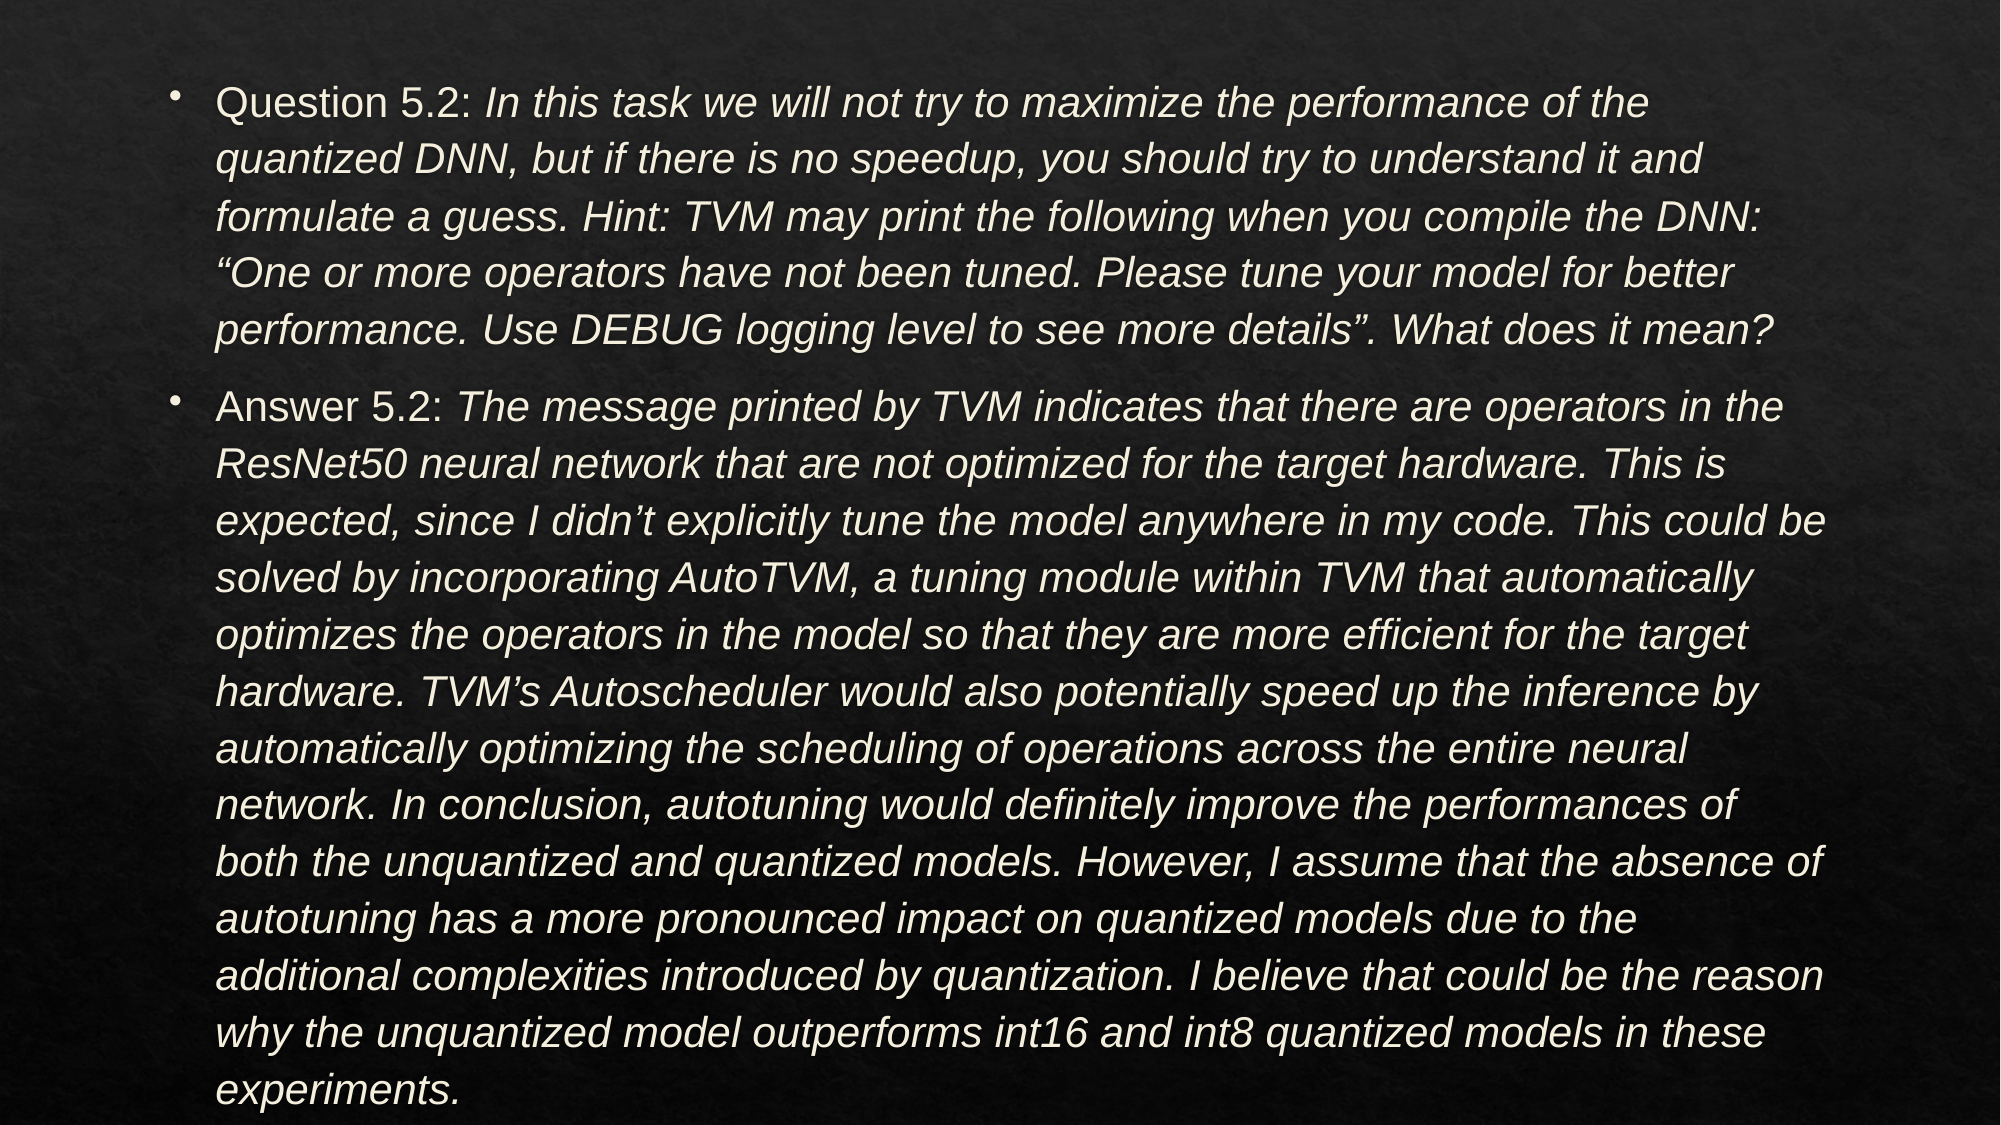

Question 5.2: In this task we will not try to maximize the performance of the quantized DNN, but if there is no speedup, you should try to understand it and formulate a guess. Hint: TVM may print the following when you compile the DNN: “One or more operators have not been tuned. Please tune your model for better performance. Use DEBUG logging level to see more details”. What does it mean?
Answer 5.2: The message printed by TVM indicates that there are operators in the ResNet50 neural network that are not optimized for the target hardware. This is expected, since I didn’t explicitly tune the model anywhere in my code. This could be solved by incorporating AutoTVM, a tuning module within TVM that automatically optimizes the operators in the model so that they are more efficient for the target hardware. TVM’s Autoscheduler would also potentially speed up the inference by automatically optimizing the scheduling of operations across the entire neural network. In conclusion, autotuning would definitely improve the performances of both the unquantized and quantized models. However, I assume that the absence of autotuning has a more pronounced impact on quantized models due to the additional complexities introduced by quantization. I believe that could be the reason why the unquantized model outperforms int16 and int8 quantized models in these experiments.